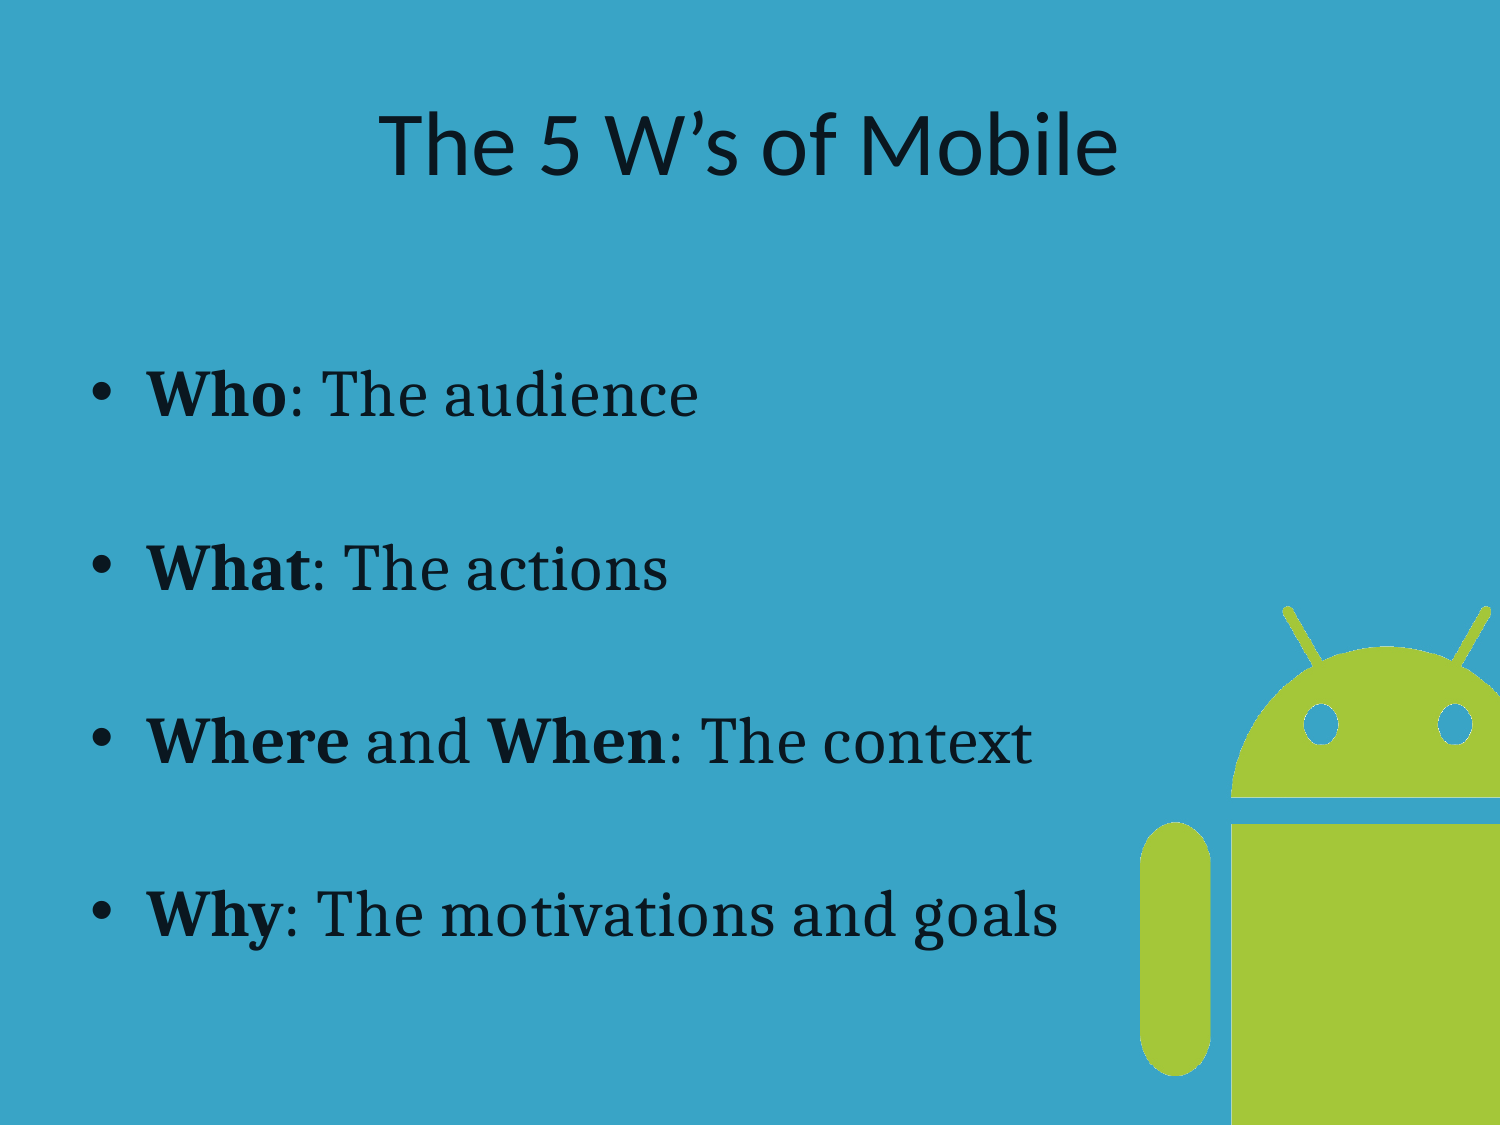

# The 5 W’s of Mobile
Who: The audience
What: The actions
Where and When: The context
Why: The motivations and goals